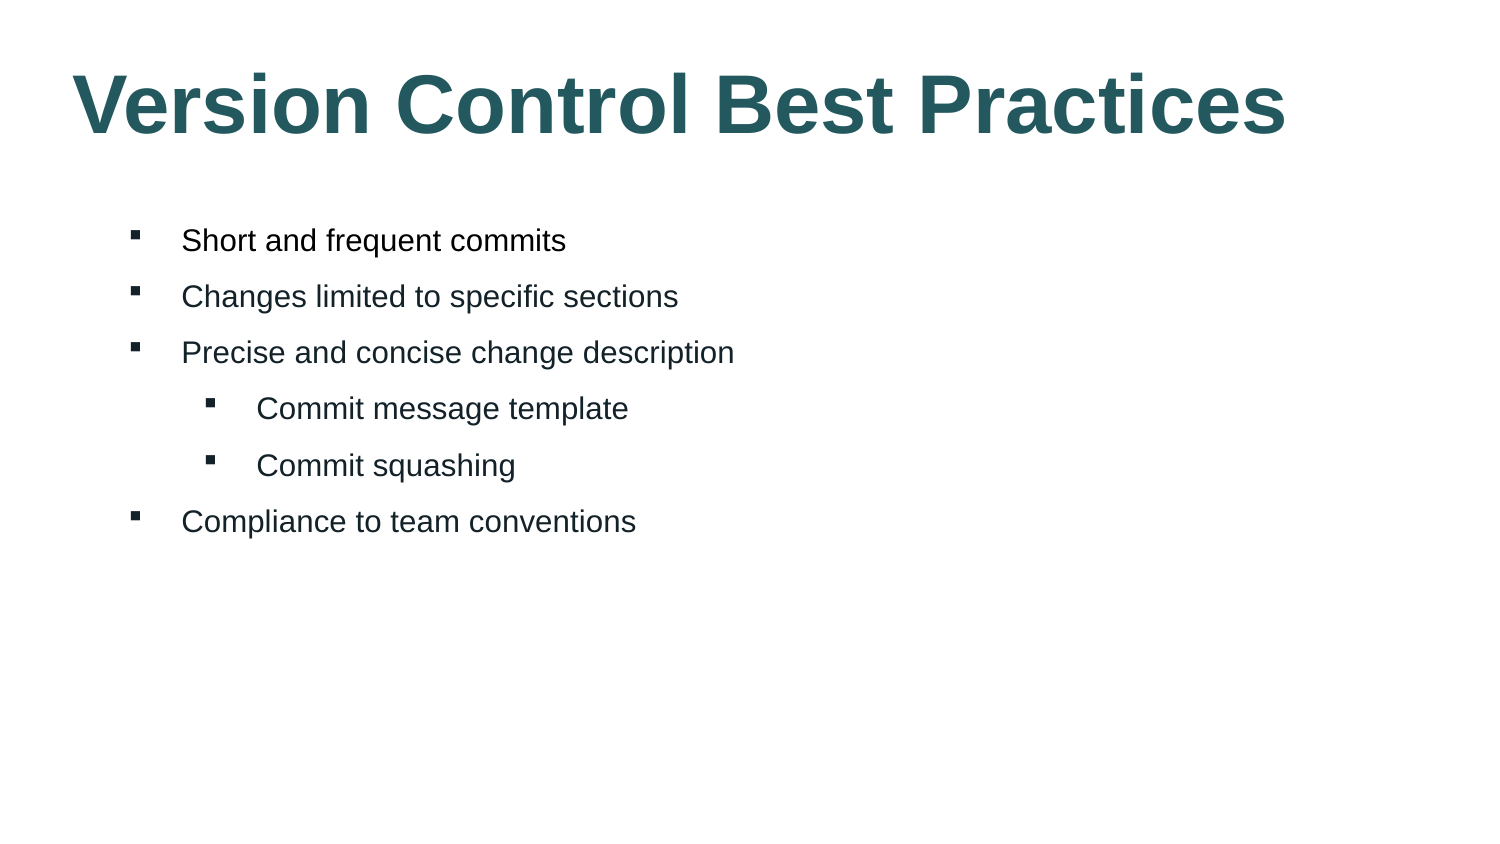

Version Control Best Practices
Short and frequent commits
Changes limited to specific sections
Precise and concise change description
Commit message template
Commit squashing
Compliance to team conventions